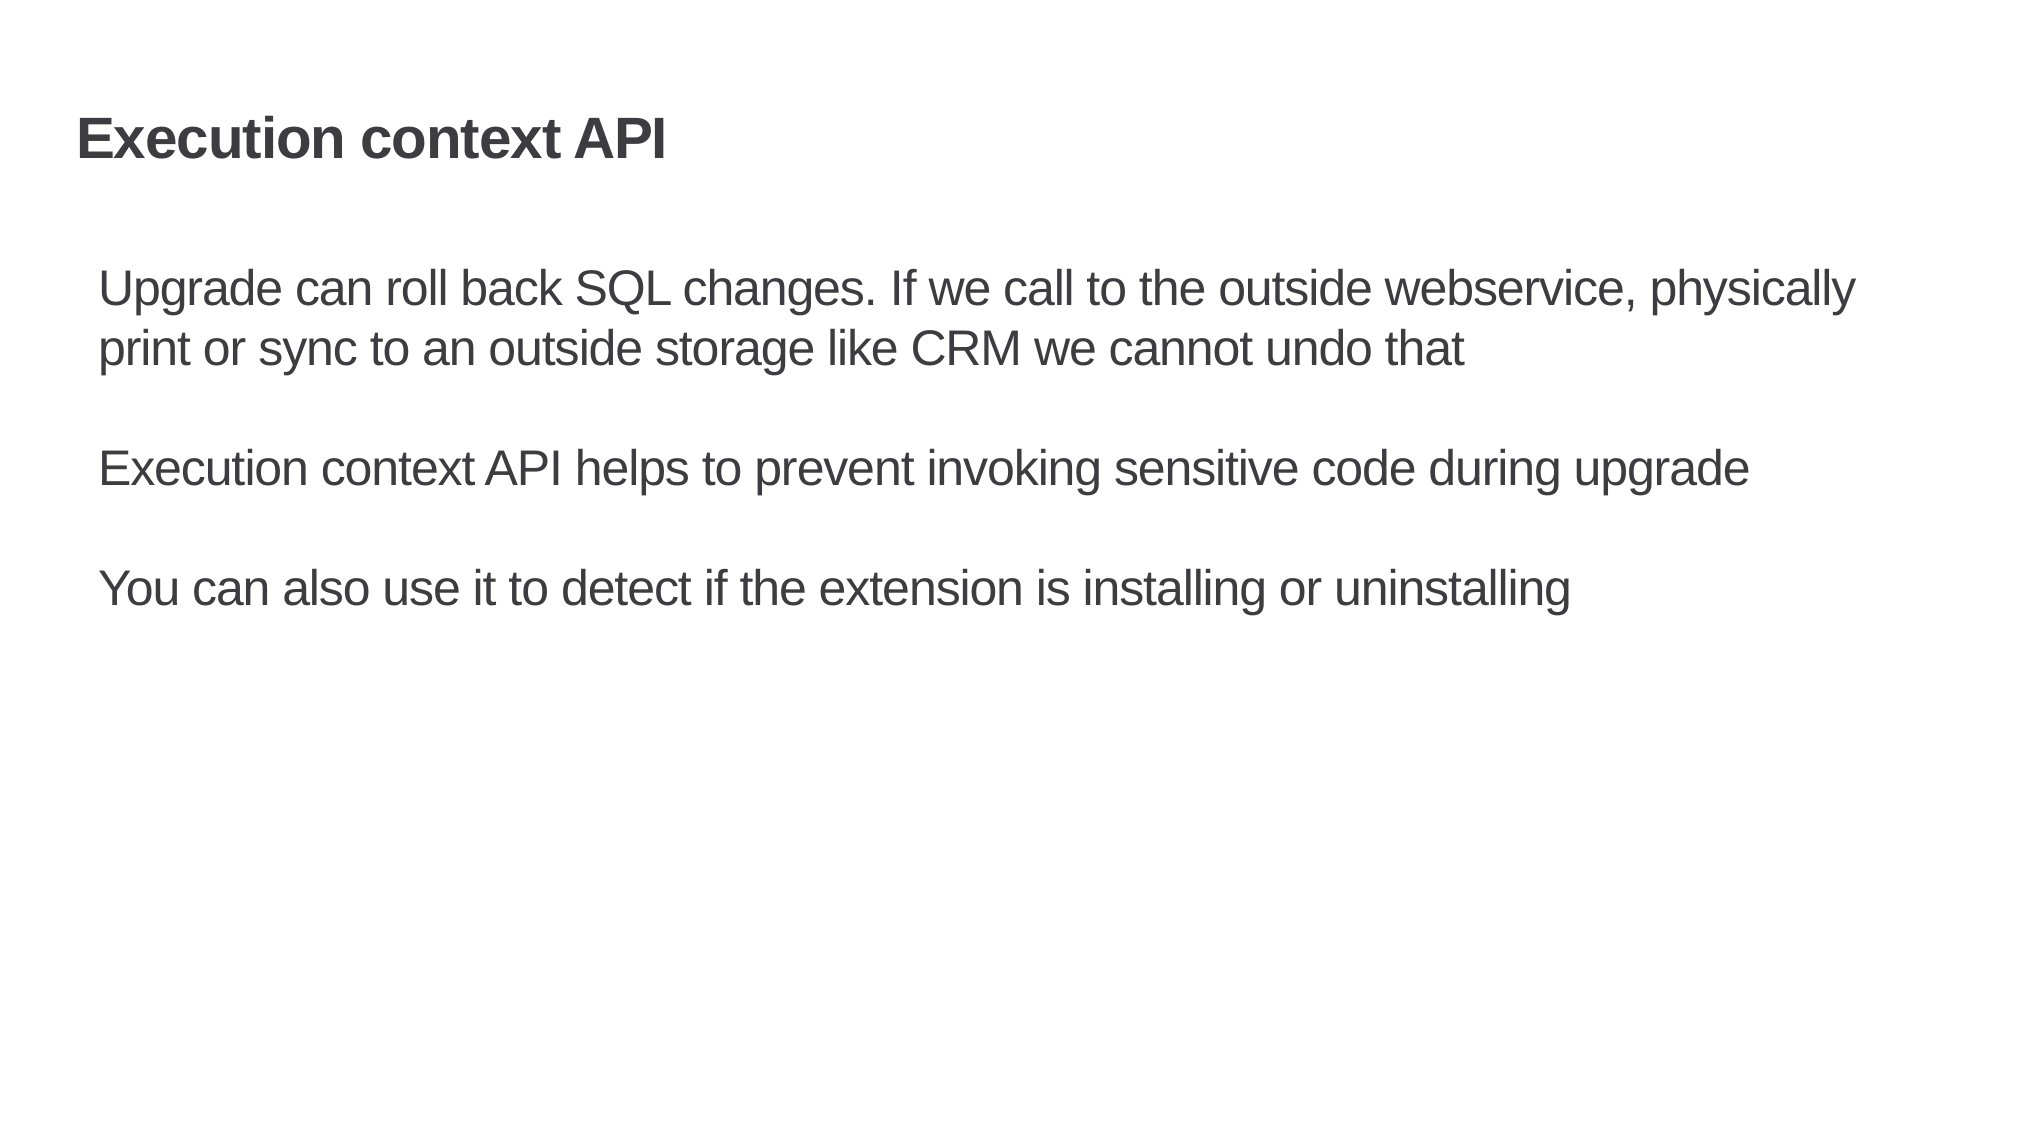

# Execution context API
Upgrade can roll back SQL changes. If we call to the outside webservice, physically print or sync to an outside storage like CRM we cannot undo that

Execution context API helps to prevent invoking sensitive code during upgrade

You can also use it to detect if the extension is installing or uninstalling